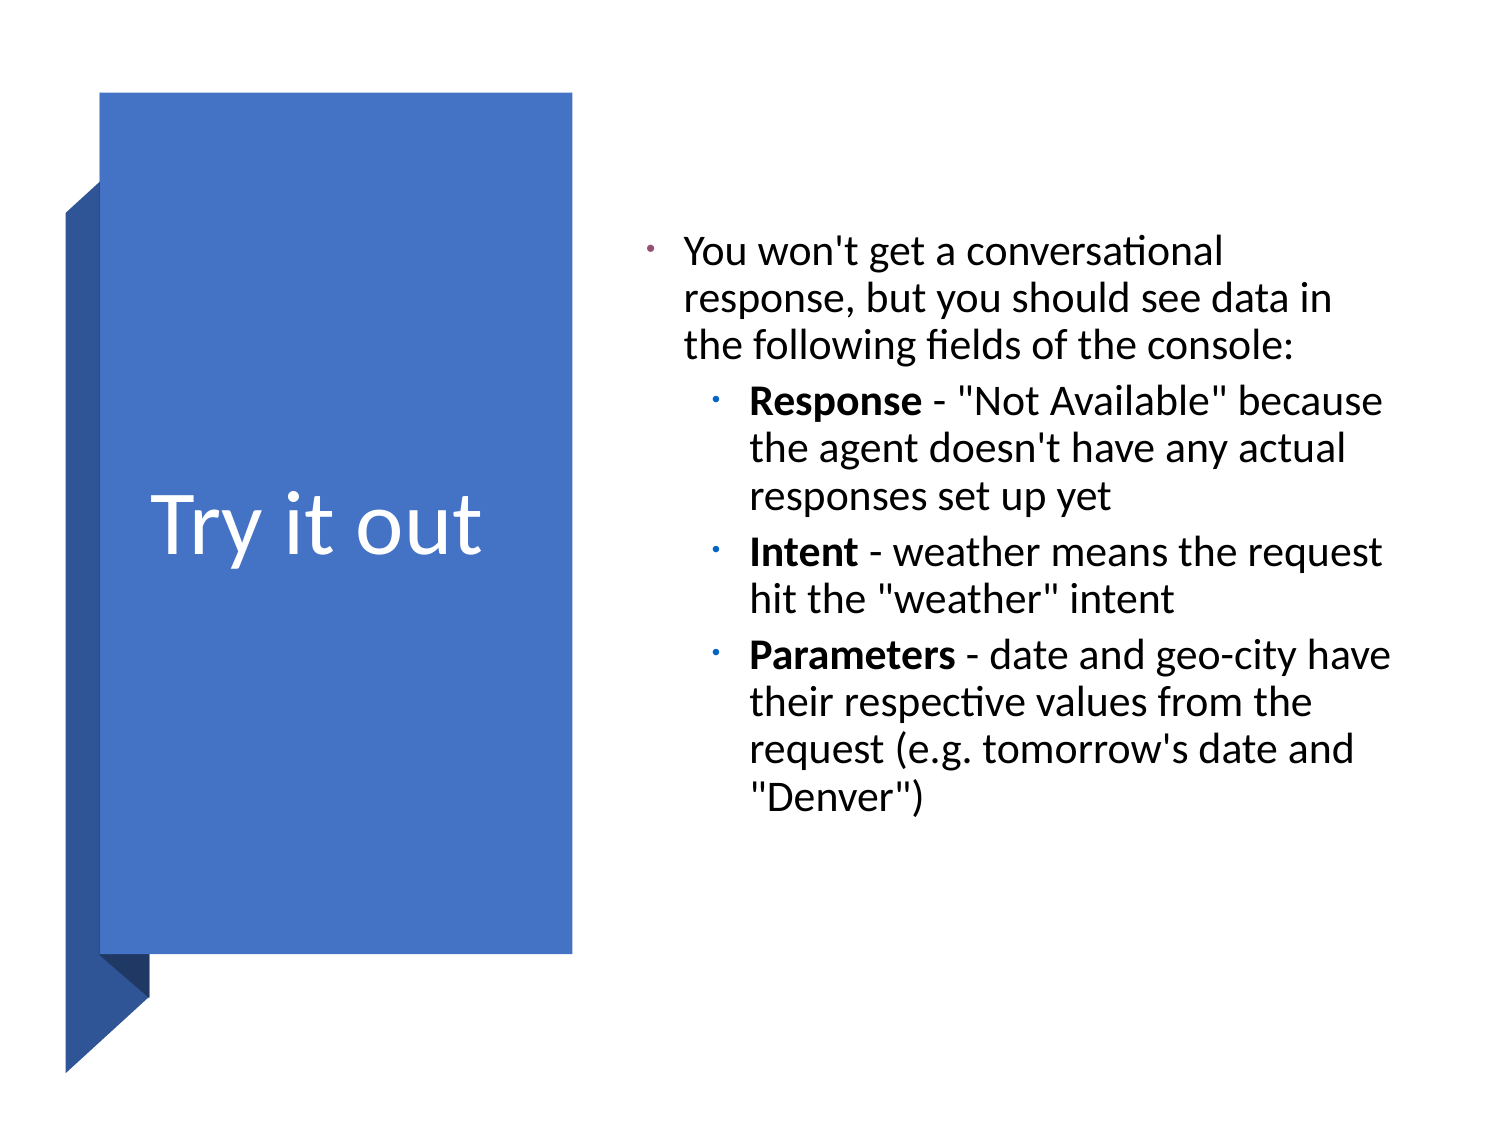

# Try it out
You won't get a conversational response, but you should see data in the following fields of the console:
Response - "Not Available" because the agent doesn't have any actual responses set up yet
Intent - weather means the request hit the "weather" intent
Parameters - date and geo-city have their respective values from the request (e.g. tomorrow's date and "Denver")